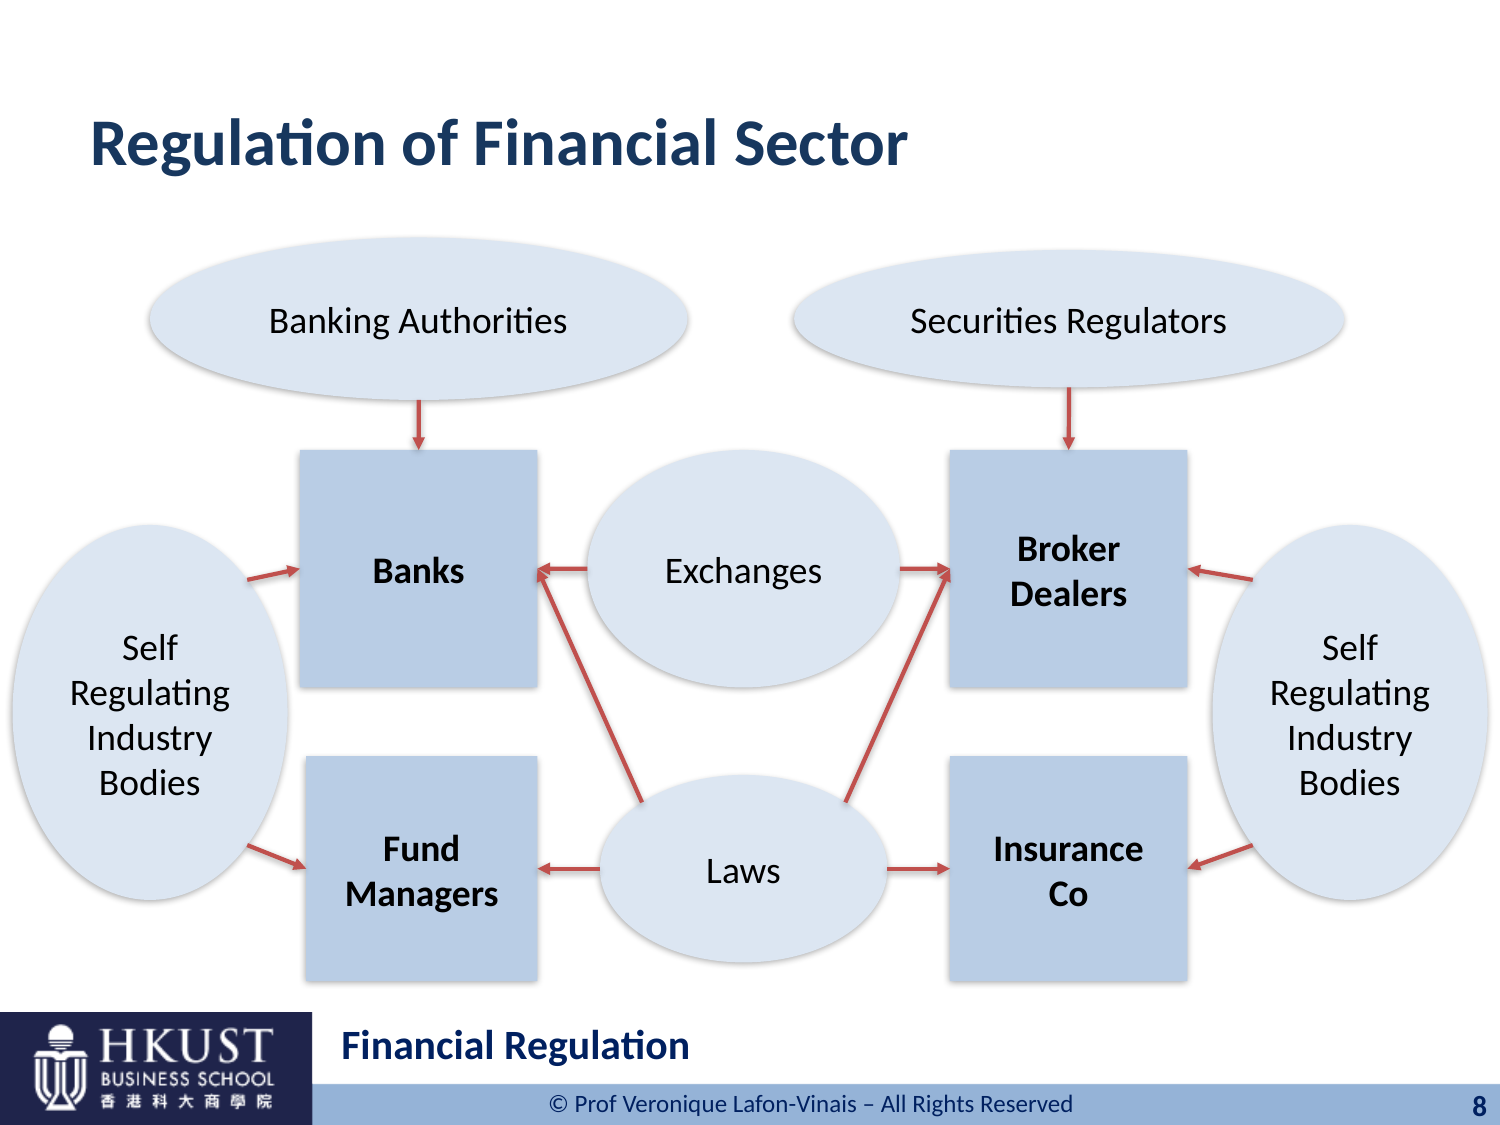

# Regulation of Financial Sector
Banking Authorities
Securities Regulators
Banks
Exchanges
Broker
Dealers
Self
Regulating
Industry
Bodies
Self
Regulating
Industry
Bodies
Fund
Managers
Insurance
Co
Laws
Financial Regulation
8